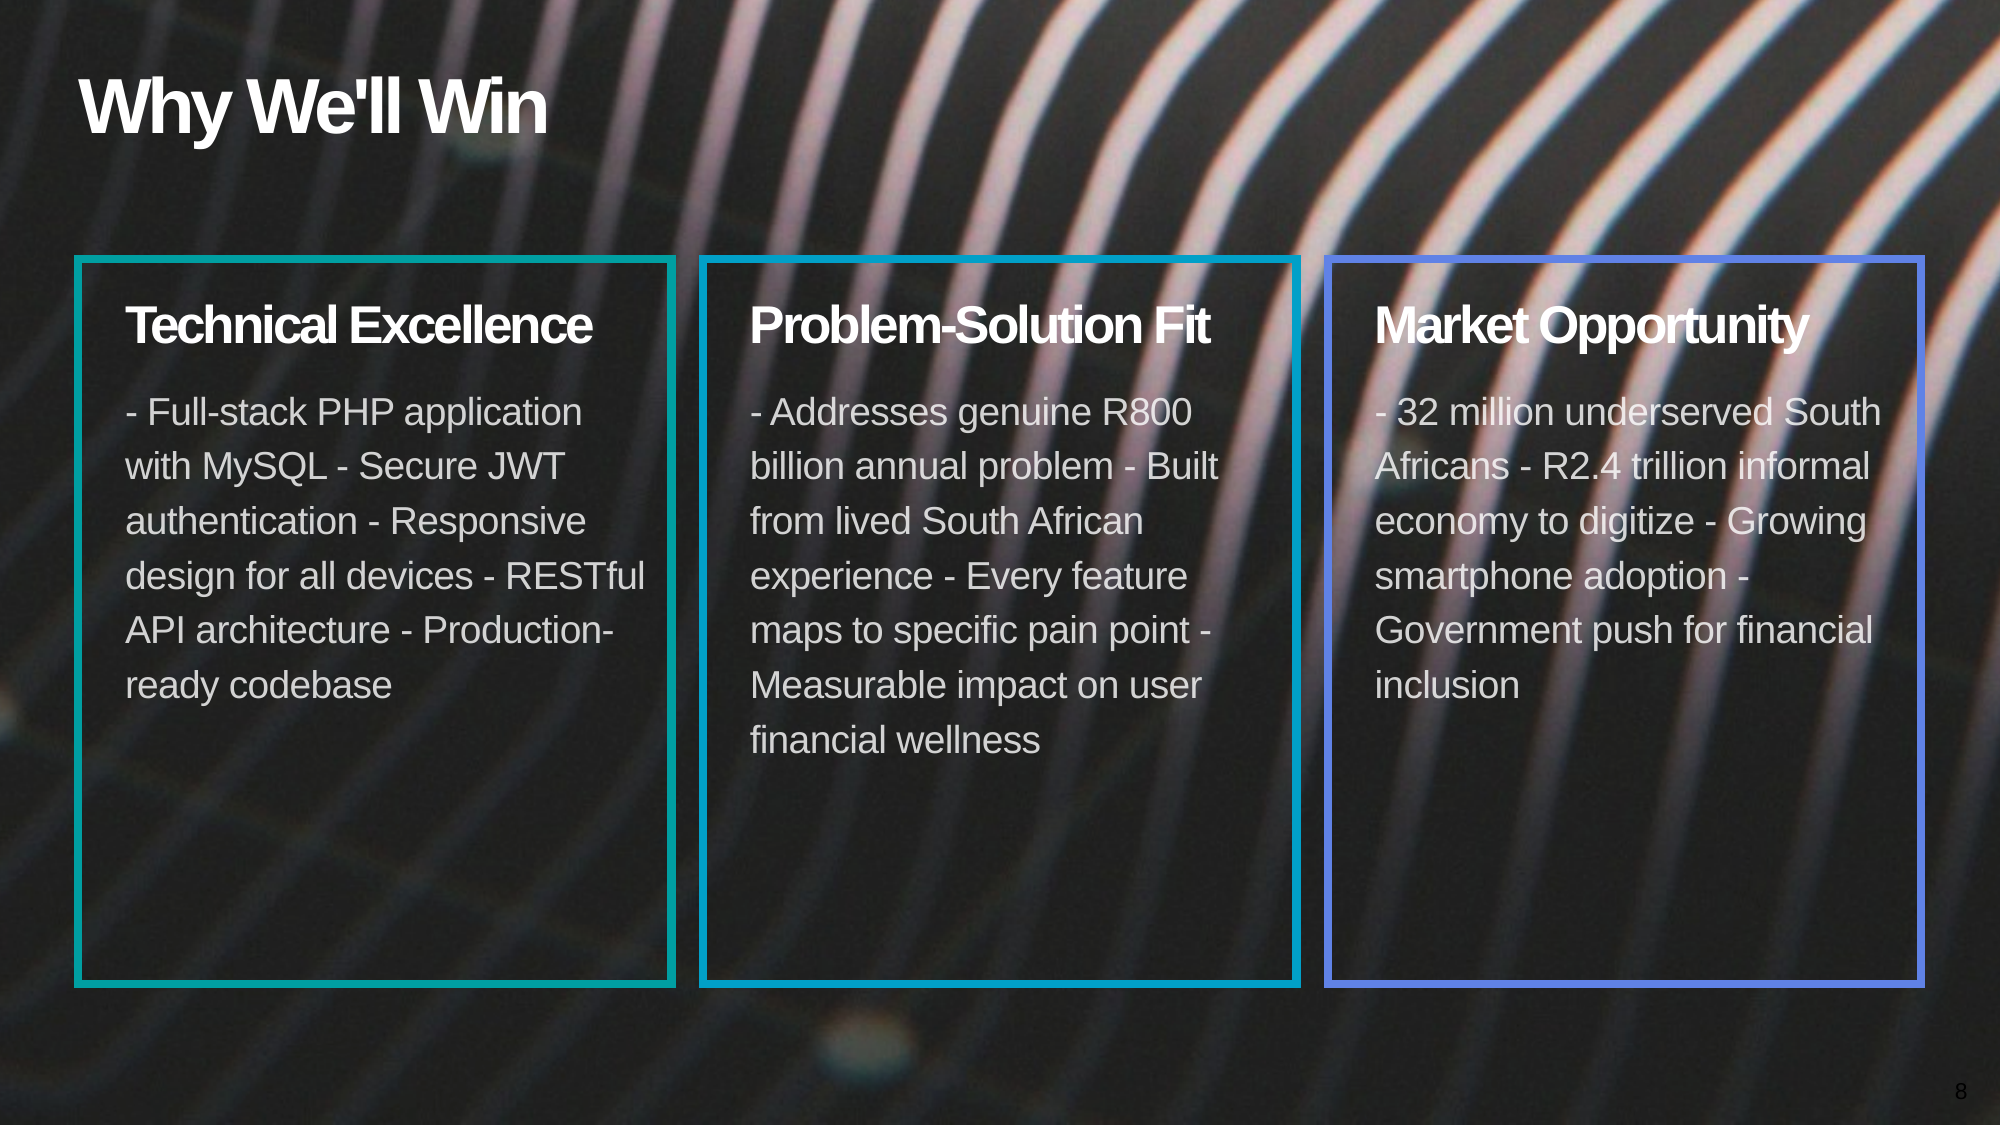

Why We'll Win

Technical Excellence
Problem-Solution Fit
Market Opportunity
- Full-stack PHP application with MySQL - Secure JWT authentication - Responsive design for all devices - RESTful API architecture - Production-ready codebase
- Addresses genuine R800 billion annual problem - Built from lived South African experience - Every feature maps to specific pain point - Measurable impact on user financial wellness
- 32 million underserved South Africans - R2.4 trillion informal economy to digitize - Growing smartphone adoption - Government push for financial inclusion

8